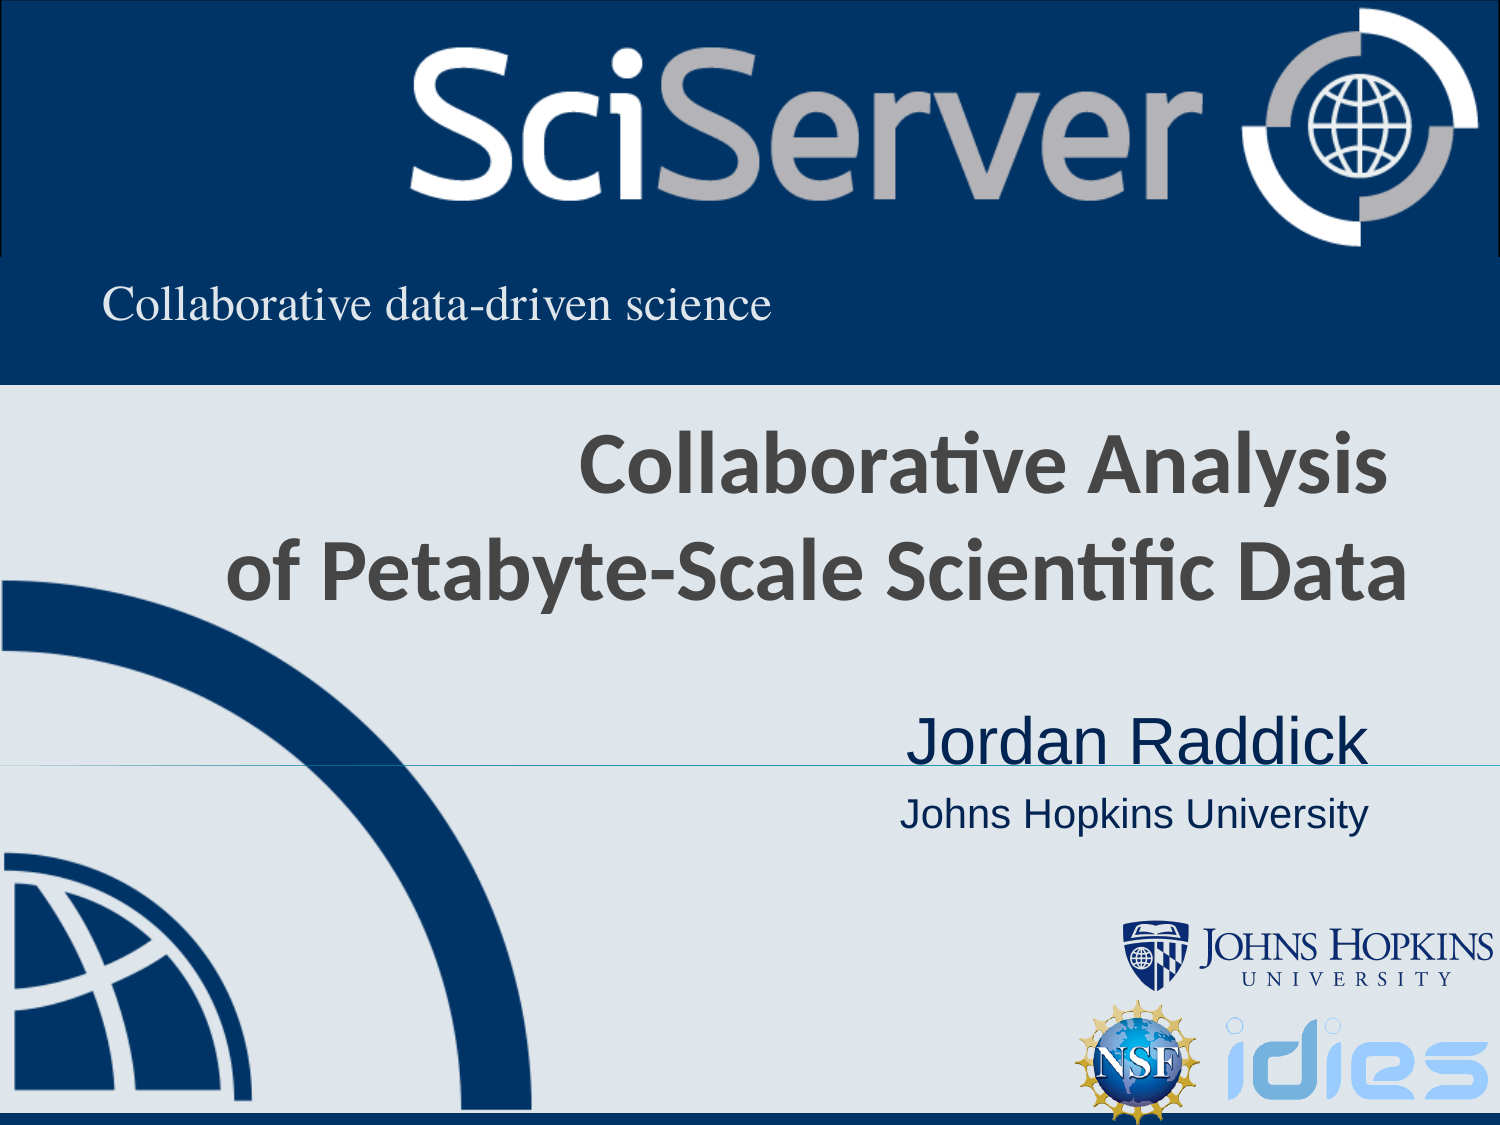

# Collaborative Analysis of Petabyte-Scale Scientific Data
Jordan Raddick
Johns Hopkins University